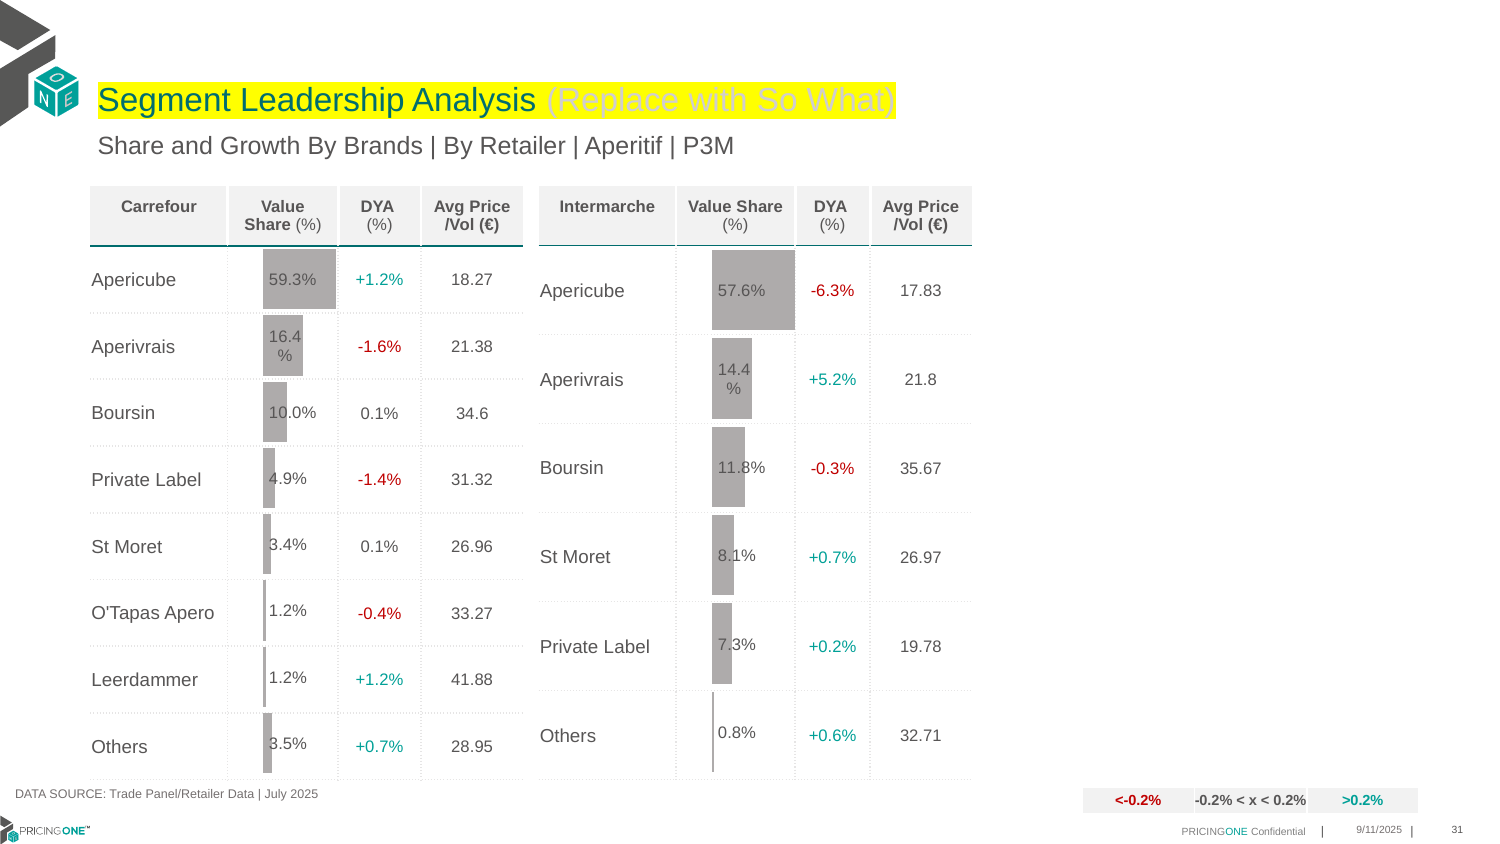

# Segment Leadership Analysis (Replace with So What)
Share and Growth By Brands | By Retailer | Aperitif | P3M
| Carrefour | Value Share (%) | DYA (%) | Avg Price /Vol (€) |
| --- | --- | --- | --- |
| Apericube |  | +1.2% | 18.27 |
| Aperivrais |  | -1.6% | 21.38 |
| Boursin |  | 0.1% | 34.6 |
| Private Label |  | -1.4% | 31.32 |
| St Moret |  | 0.1% | 26.96 |
| O'Tapas Apero |  | -0.4% | 33.27 |
| Leerdammer |  | +1.2% | 41.88 |
| Others |  | +0.7% | 28.95 |
| Intermarche | Value Share (%) | DYA (%) | Avg Price /Vol (€) |
| --- | --- | --- | --- |
| Apericube |  | -6.3% | 17.83 |
| Aperivrais |  | +5.2% | 21.8 |
| Boursin |  | -0.3% | 35.67 |
| St Moret |  | +0.7% | 26.97 |
| Private Label |  | +0.2% | 19.78 |
| Others |  | +0.6% | 32.71 |

### Chart

| Category | Aperitif | Intermarche |
|---|---|
|  | 0.5761758411035977 |

### Chart

| Category | Aperitif | Carrefour |
|---|---|
|  | 0.5932997692570855 |
DATA SOURCE: Trade Panel/Retailer Data | July 2025
| <-0.2% | -0.2% < x < 0.2% | >0.2% |
| --- | --- | --- |

9/11/2025
31